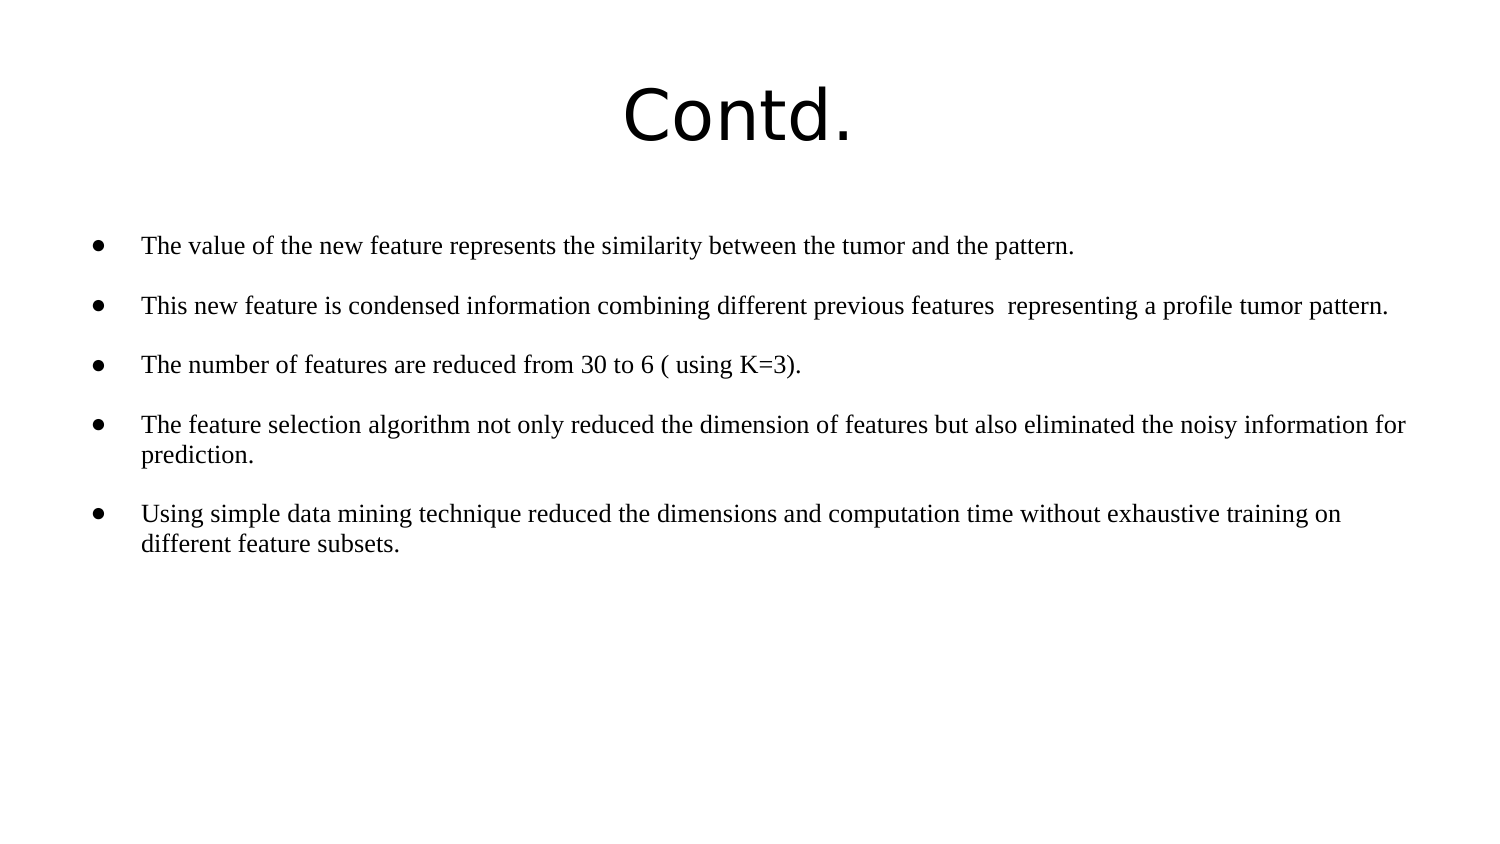

# Contd.

The value of the new feature represents the similarity between the tumor and the pattern.

This new feature is condensed information combining different previous features  representing a profile tumor pattern.

The number of features are reduced from 30 to 6 ( using K=3).

The feature selection algorithm not only reduced the dimension of features but also eliminated the noisy information for prediction.

Using simple data mining technique reduced the dimensions and computation time without exhaustive training on different feature subsets.